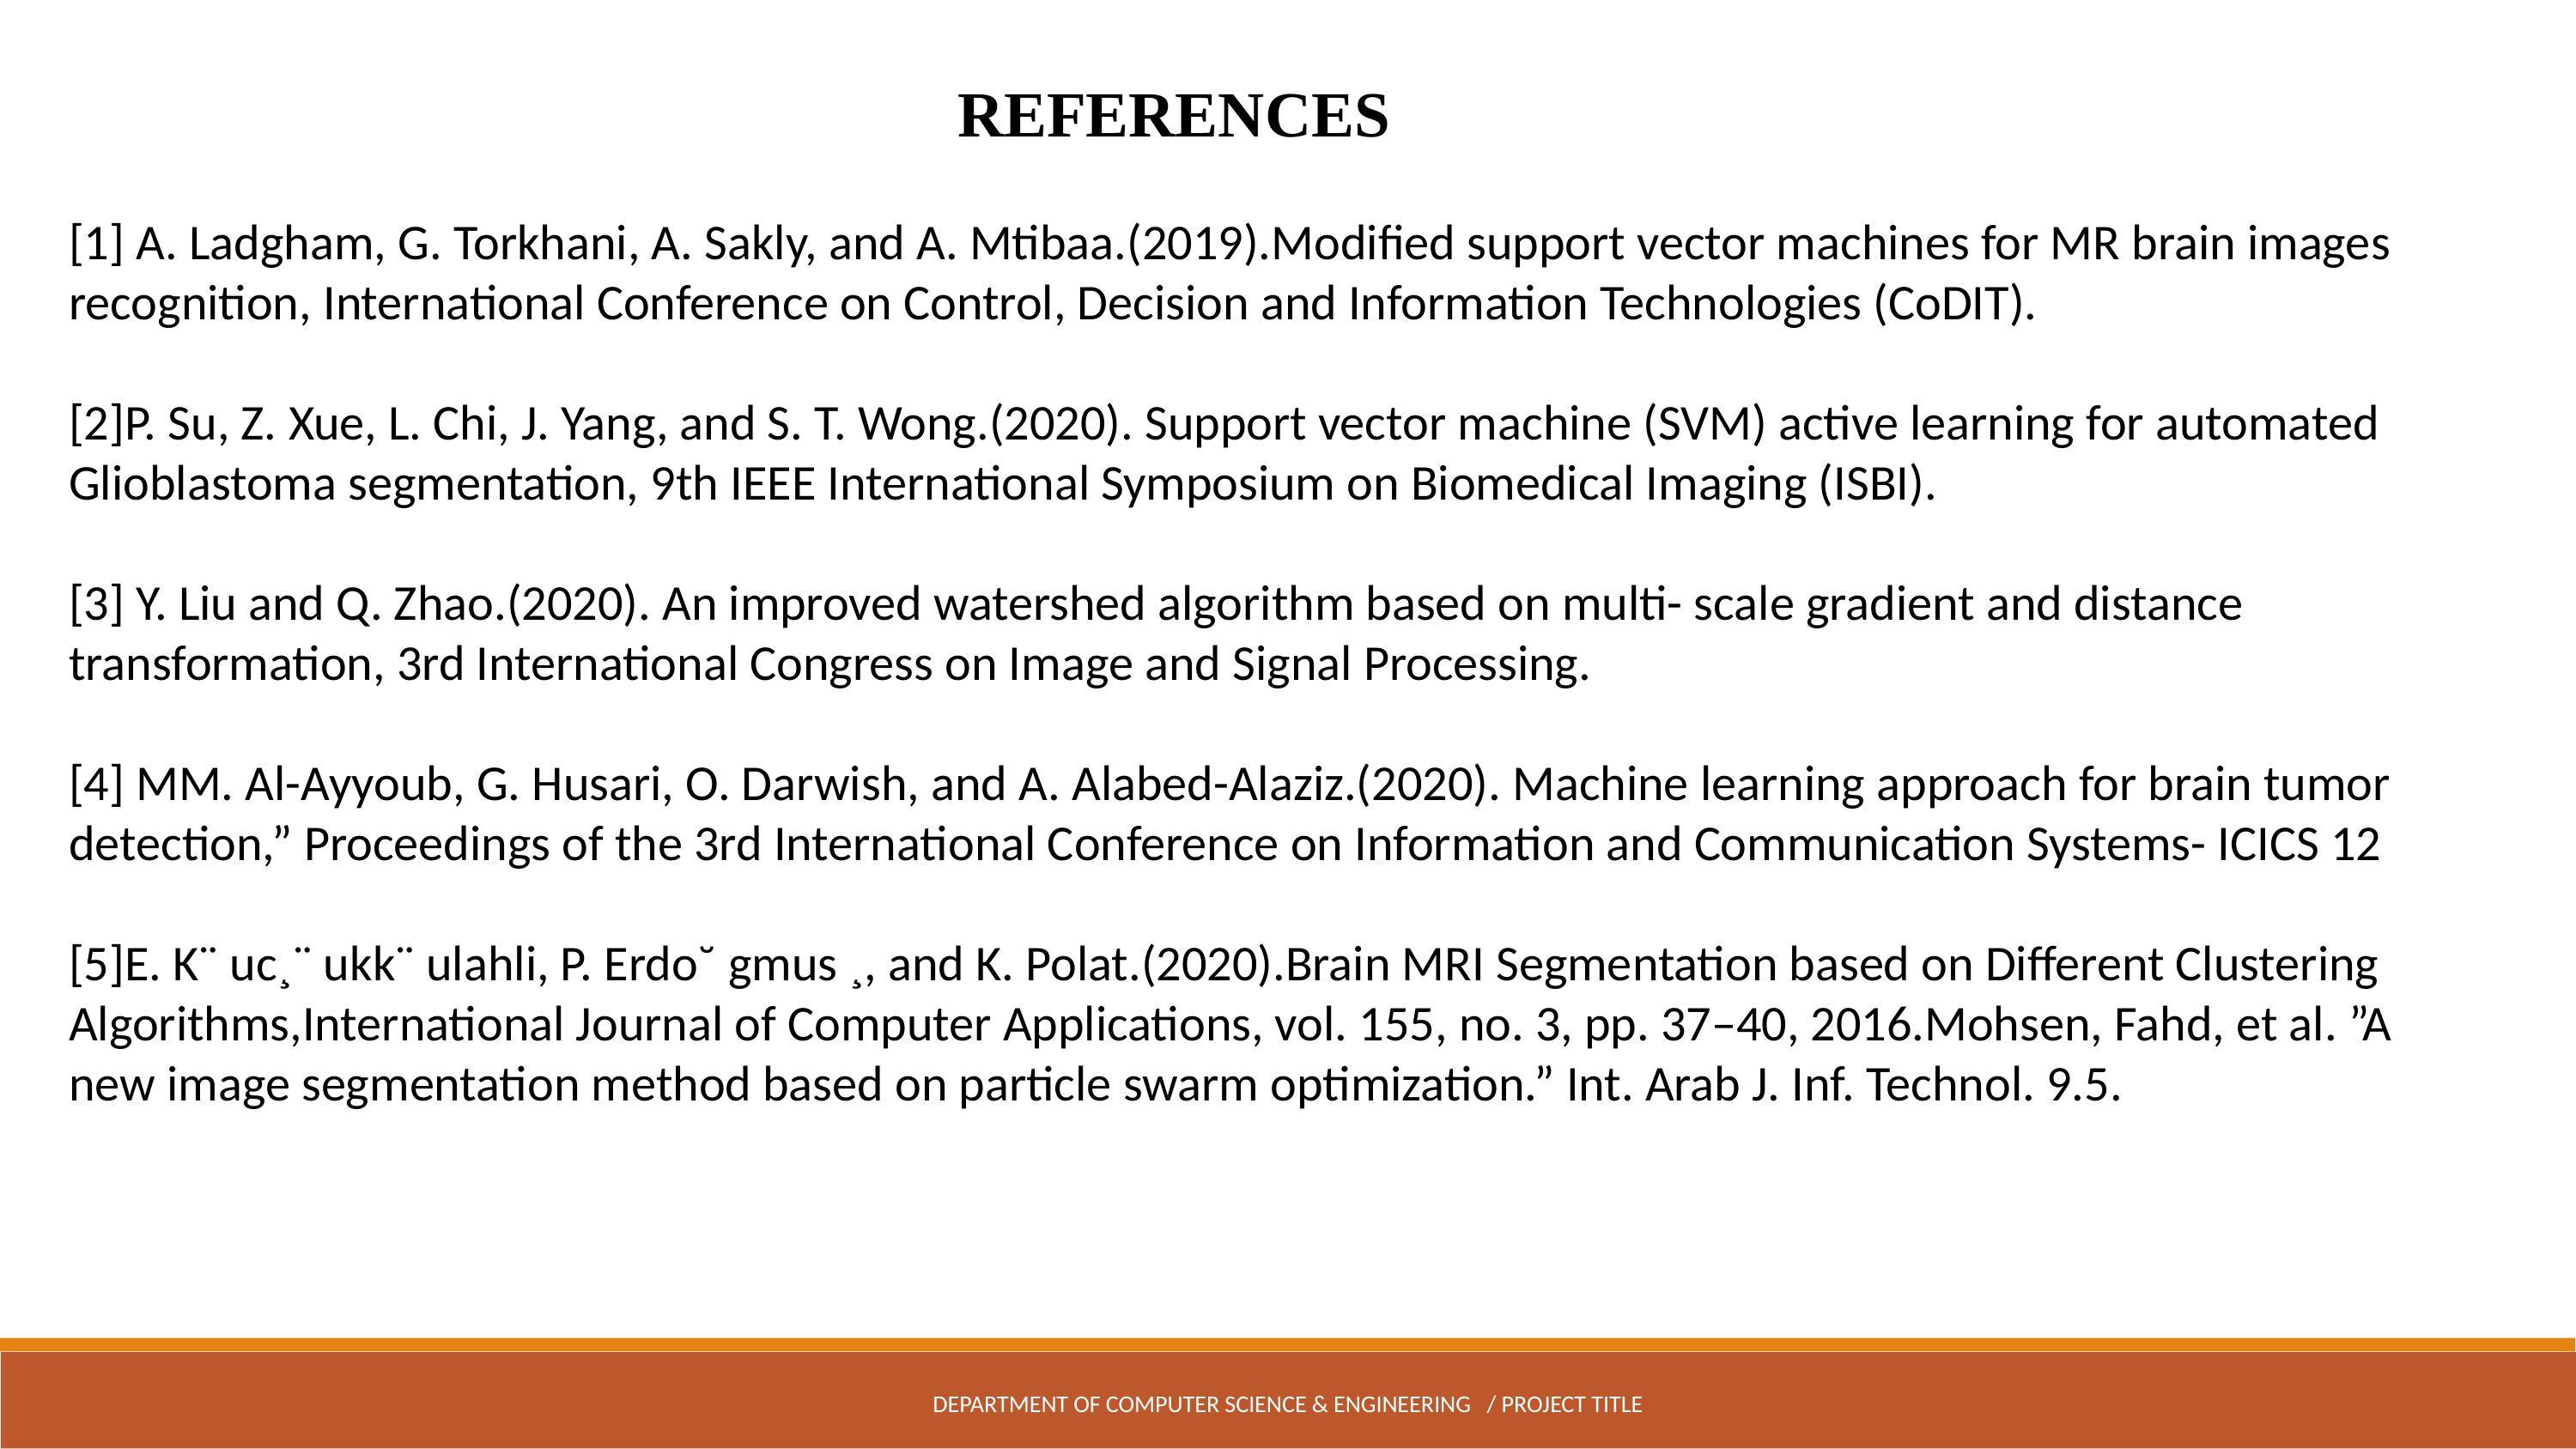

REFERENCES
[1] A. Ladgham, G. Torkhani, A. Sakly, and A. Mtibaa.(2019).Modified support vector machines for MR brain images    recognition, International Conference on Control, Decision and Information Technologies (CoDIT).

[2]P. Su, Z. Xue, L. Chi, J. Yang, and S. T. Wong.(2020). Support vector machine (SVM) active learning for automated Glioblastoma segmentation, 9th IEEE International Symposium on Biomedical Imaging (ISBI).

[3] Y. Liu and Q. Zhao.(2020). An improved watershed algorithm based on multi- scale gradient and distance transformation, 3rd International Congress on Image and Signal Processing.

[4] MM. Al-Ayyoub, G. Husari, O. Darwish, and A. Alabed-Alaziz.(2020). Machine learning approach for brain tumor detection,” Proceedings of the 3rd International Conference on Information and Communication Systems- ICICS 12

[5]E. K¨ uc¸¨ ukk¨ ulahli, P. Erdo˘ gmus ¸, and K. Polat.(2020).Brain MRI Segmentation based on Different Clustering Algorithms,International Journal of Computer Applications, vol. 155, no. 3, pp. 37–40, 2016.Mohsen, Fahd, et al. ”A new image segmentation method based on particle swarm optimization.” Int. Arab J. Inf. Technol. 9.5.

DEPARTMENT OF COMPUTER SCIENCE & ENGINEERING   / PROJECT TITLE
34